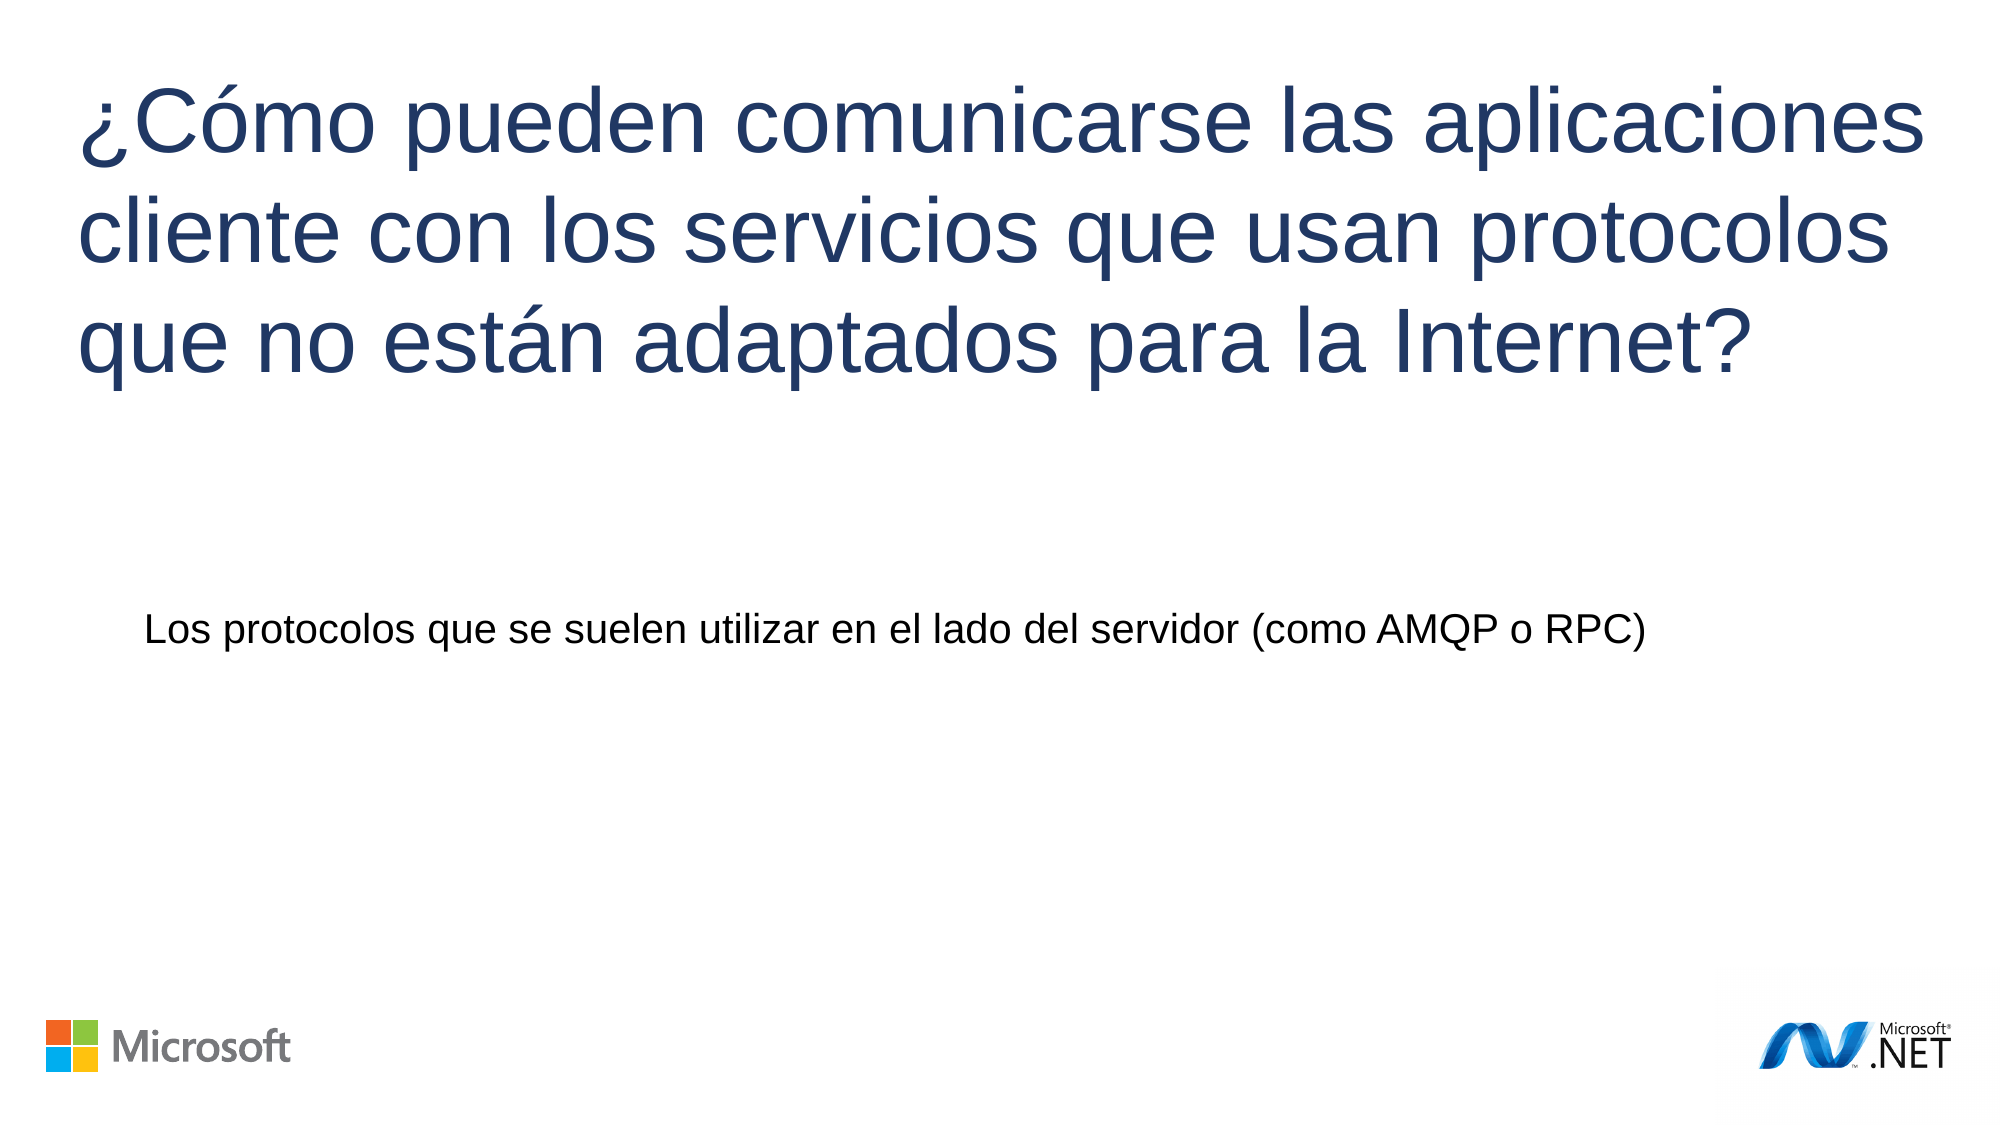

¿Cómo pueden comunicarse las aplicaciones cliente con los servicios que usan protocolos que no están adaptados para la Internet?
Los protocolos que se suelen utilizar en el lado del servidor (como AMQP o RPC)